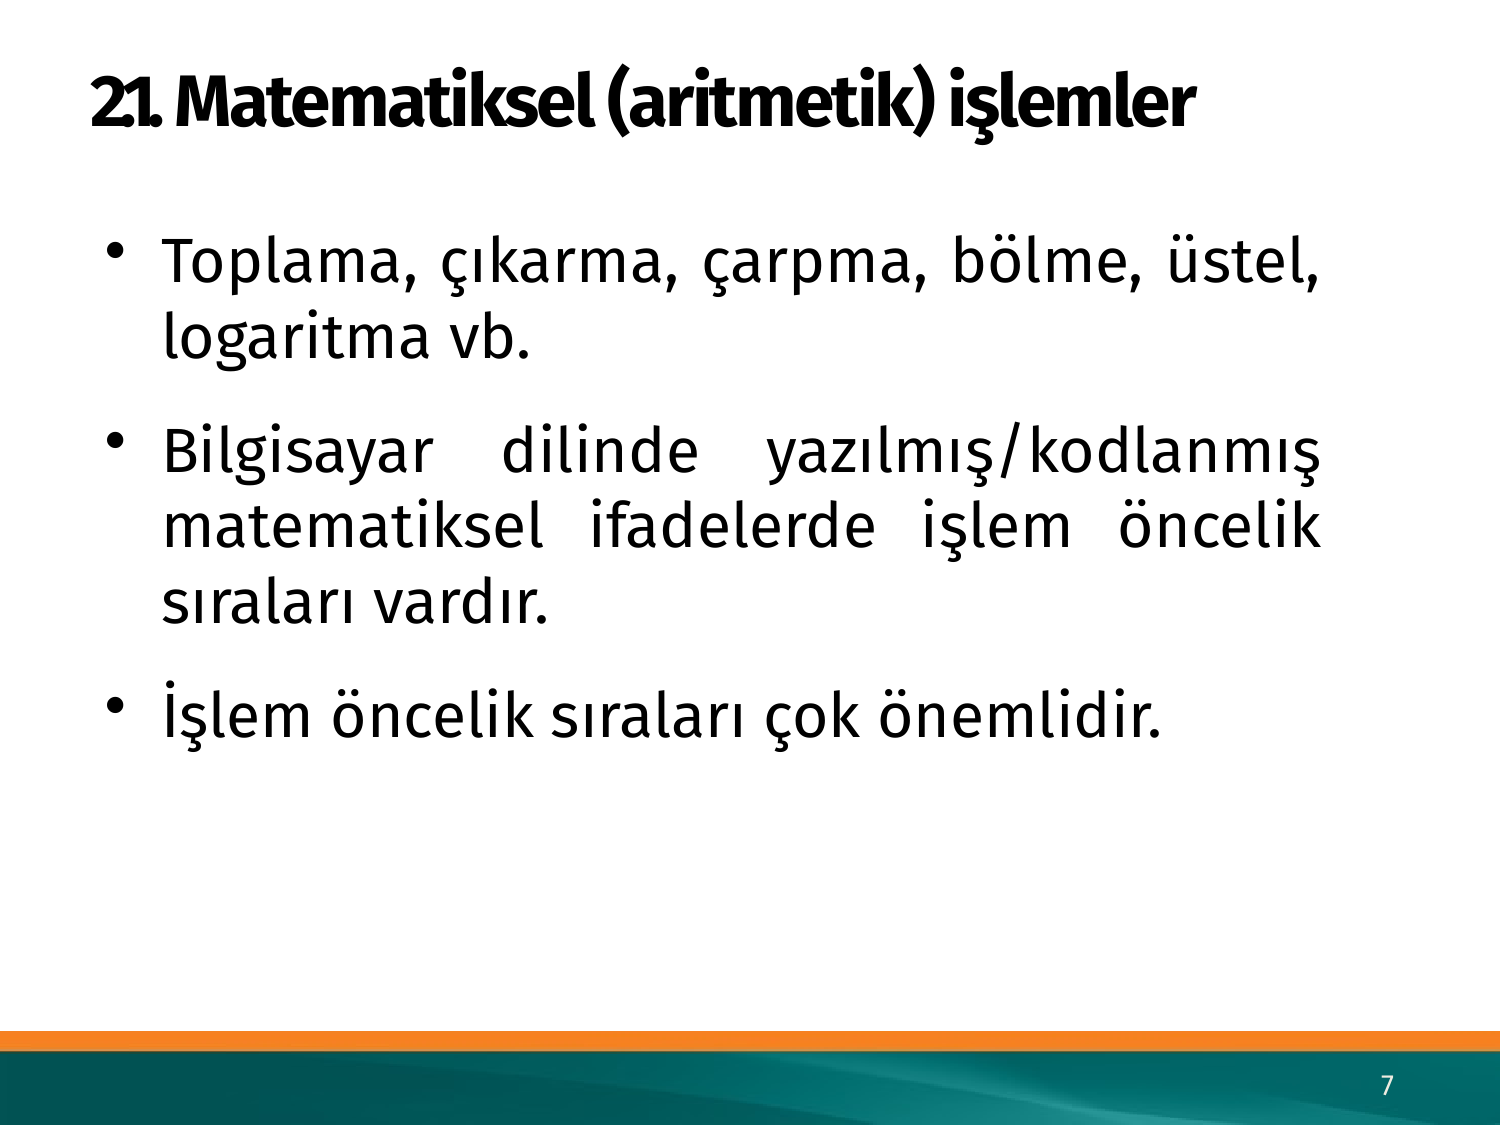

# 2.1. Matematiksel (aritmetik) işlemler
Toplama, çıkarma, çarpma, bölme, üstel, logaritma vb.
Bilgisayar dilinde yazılmış/kodlanmış matematiksel ifadelerde işlem öncelik sıraları vardır.
İşlem öncelik sıraları çok önemlidir.
7